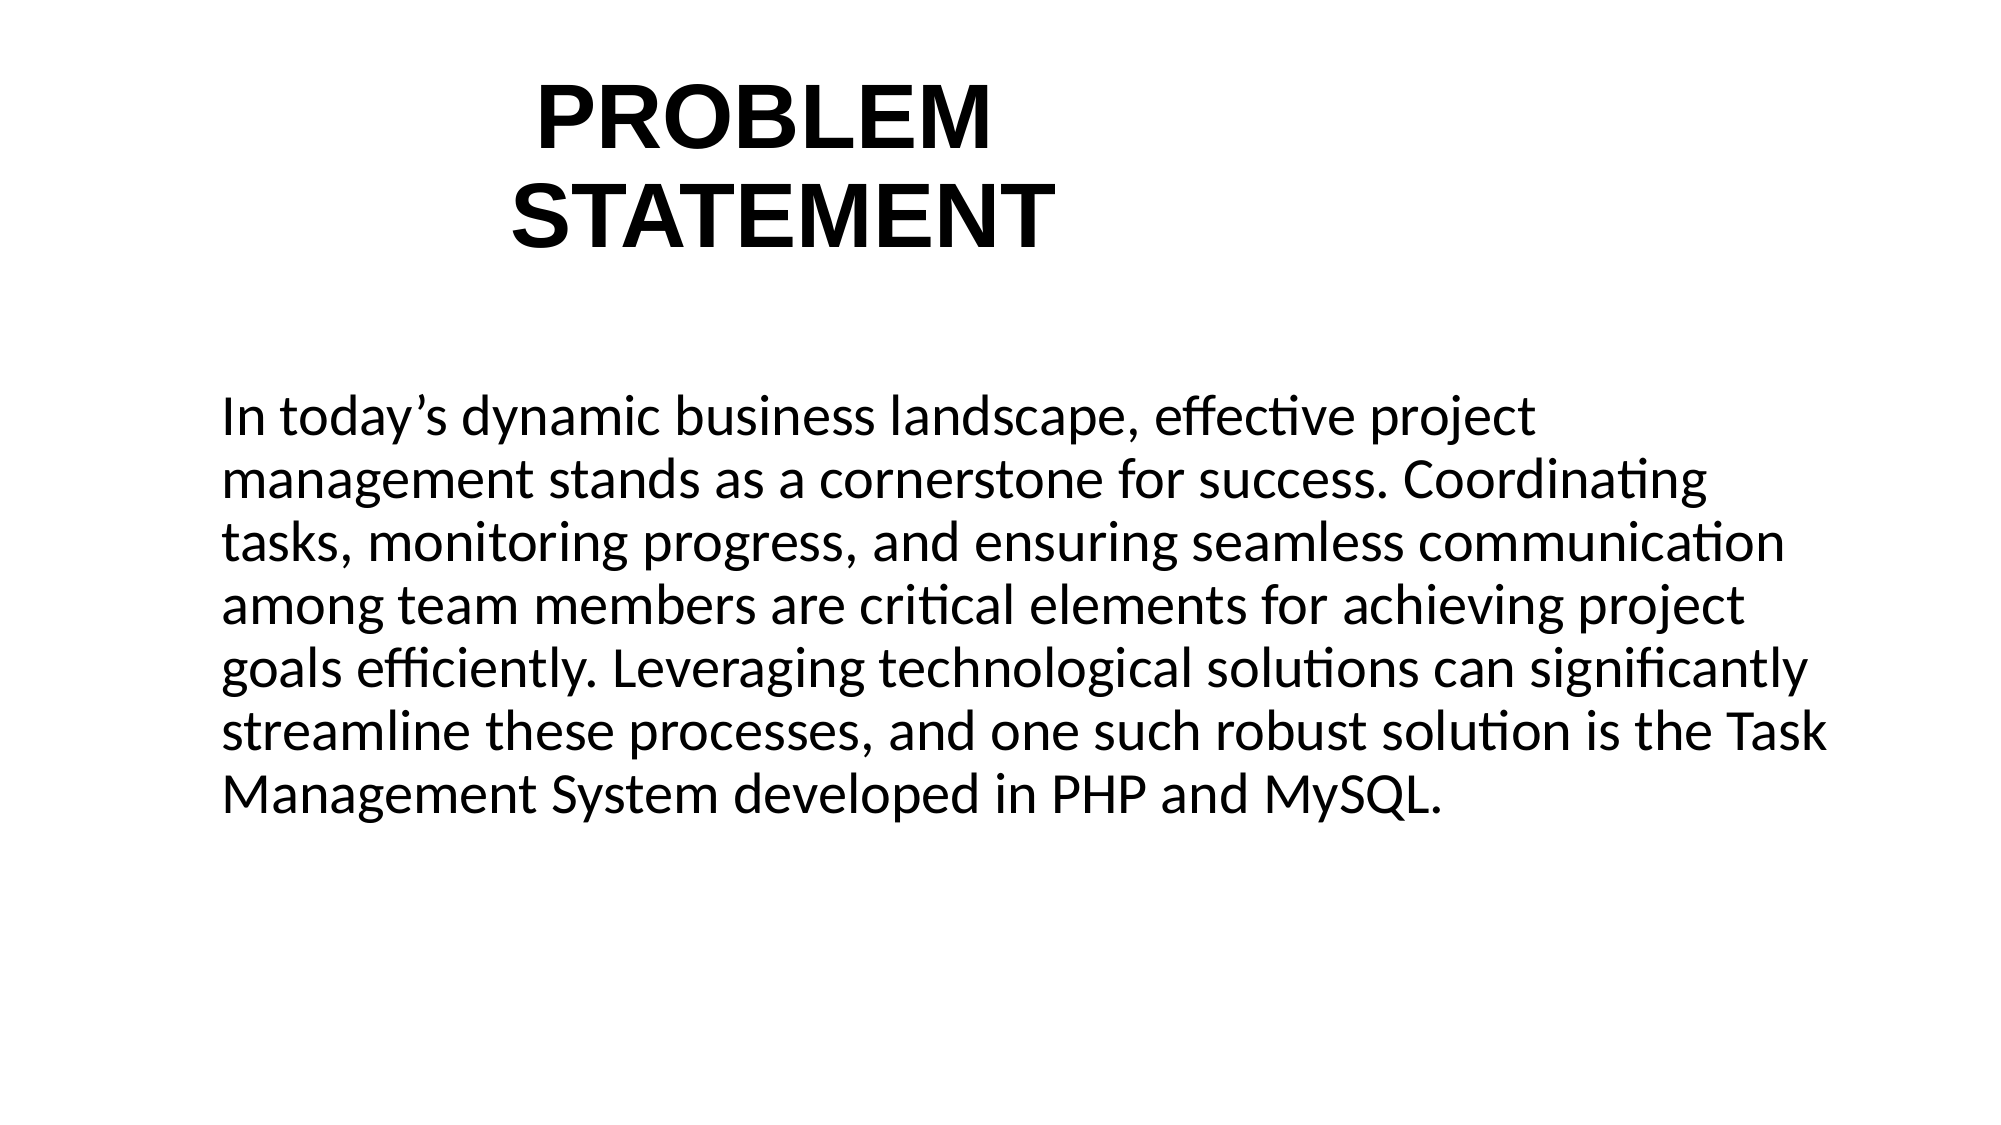

# PROBLEM STATEMENT
In today’s dynamic business landscape, effective project management stands as a cornerstone for success. Coordinating tasks, monitoring progress, and ensuring seamless communication among team members are critical elements for achieving project goals efficiently. Leveraging technological solutions can significantly streamline these processes, and one such robust solution is the Task Management System developed in PHP and MySQL.